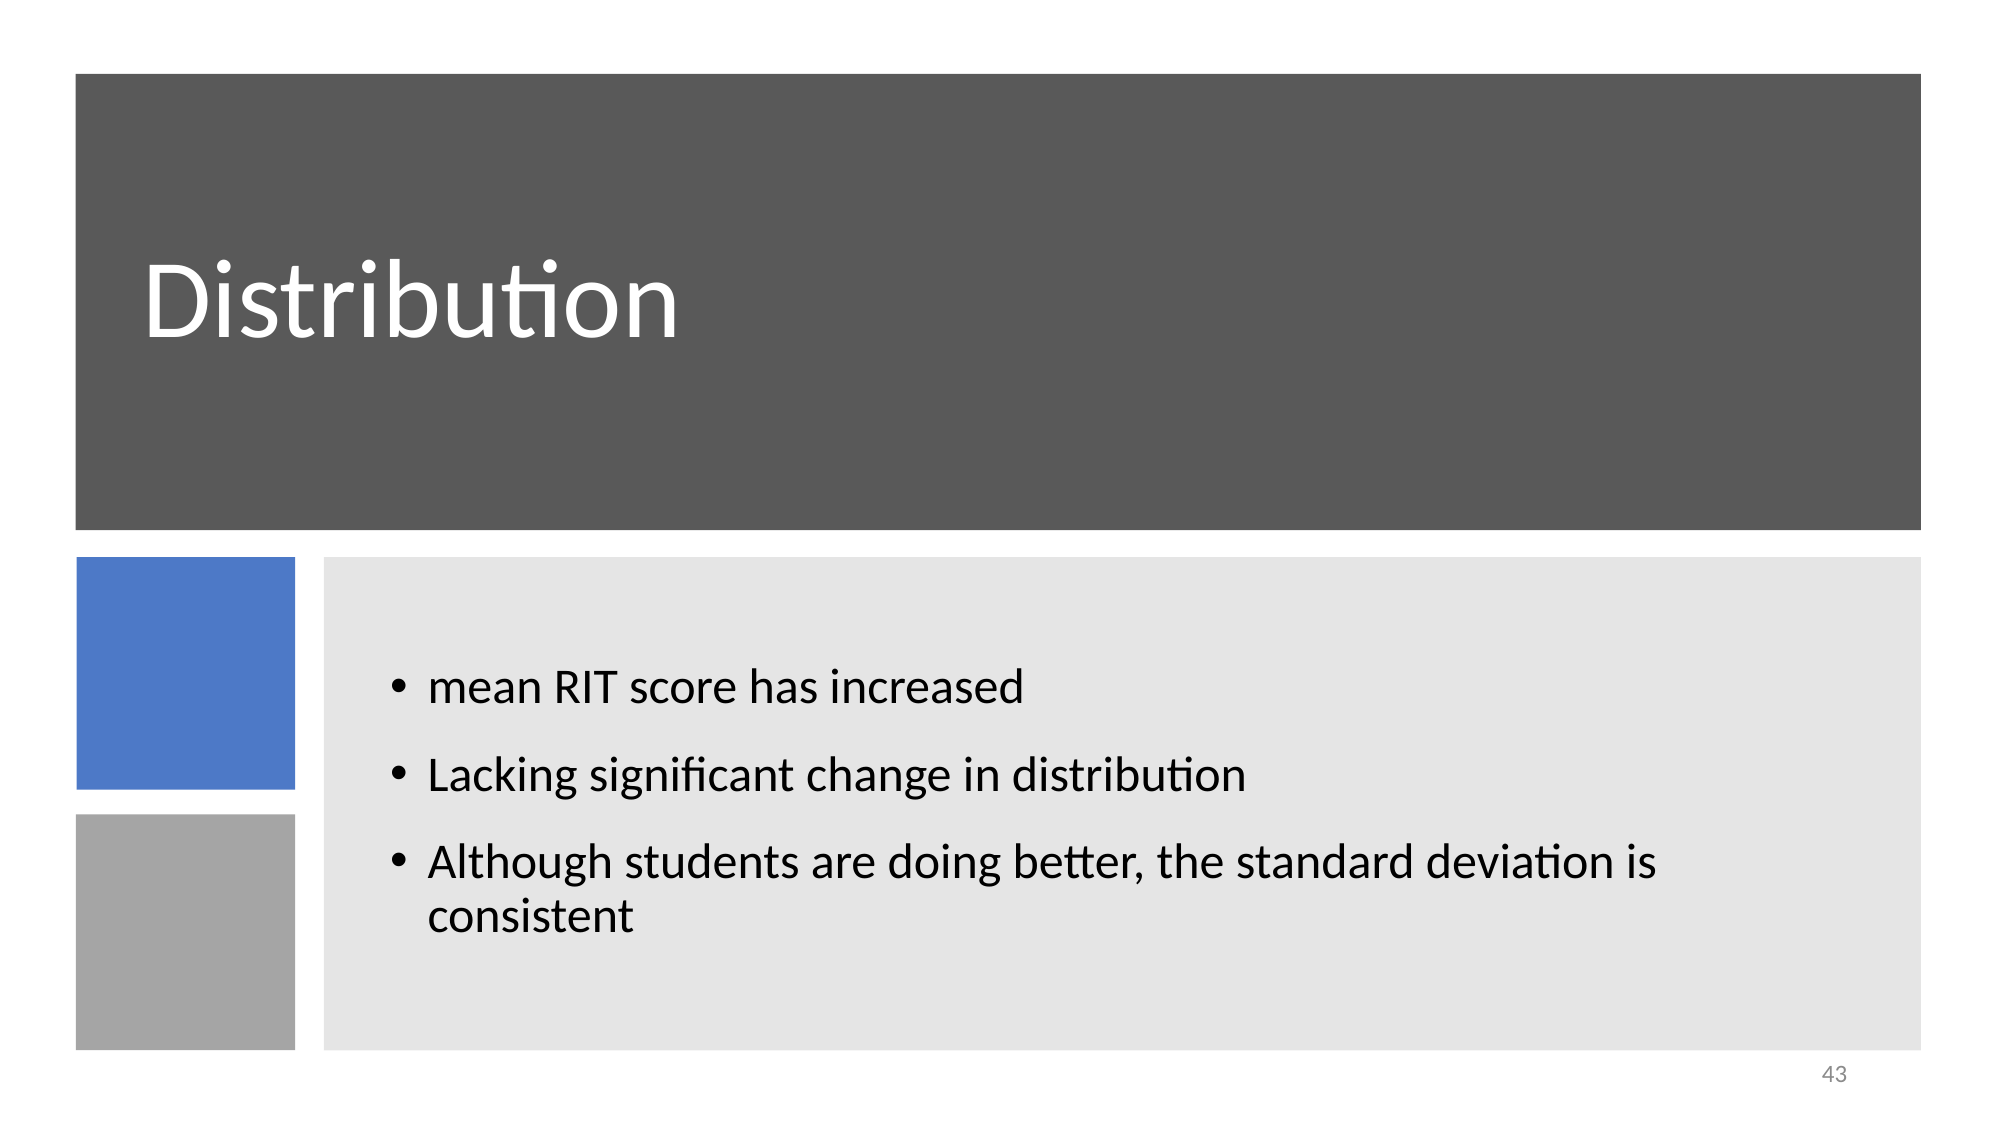

# Distribution

mean RIT score has increased
Lacking significant change in distribution
Although students are doing better, the standard deviation is consistent

43